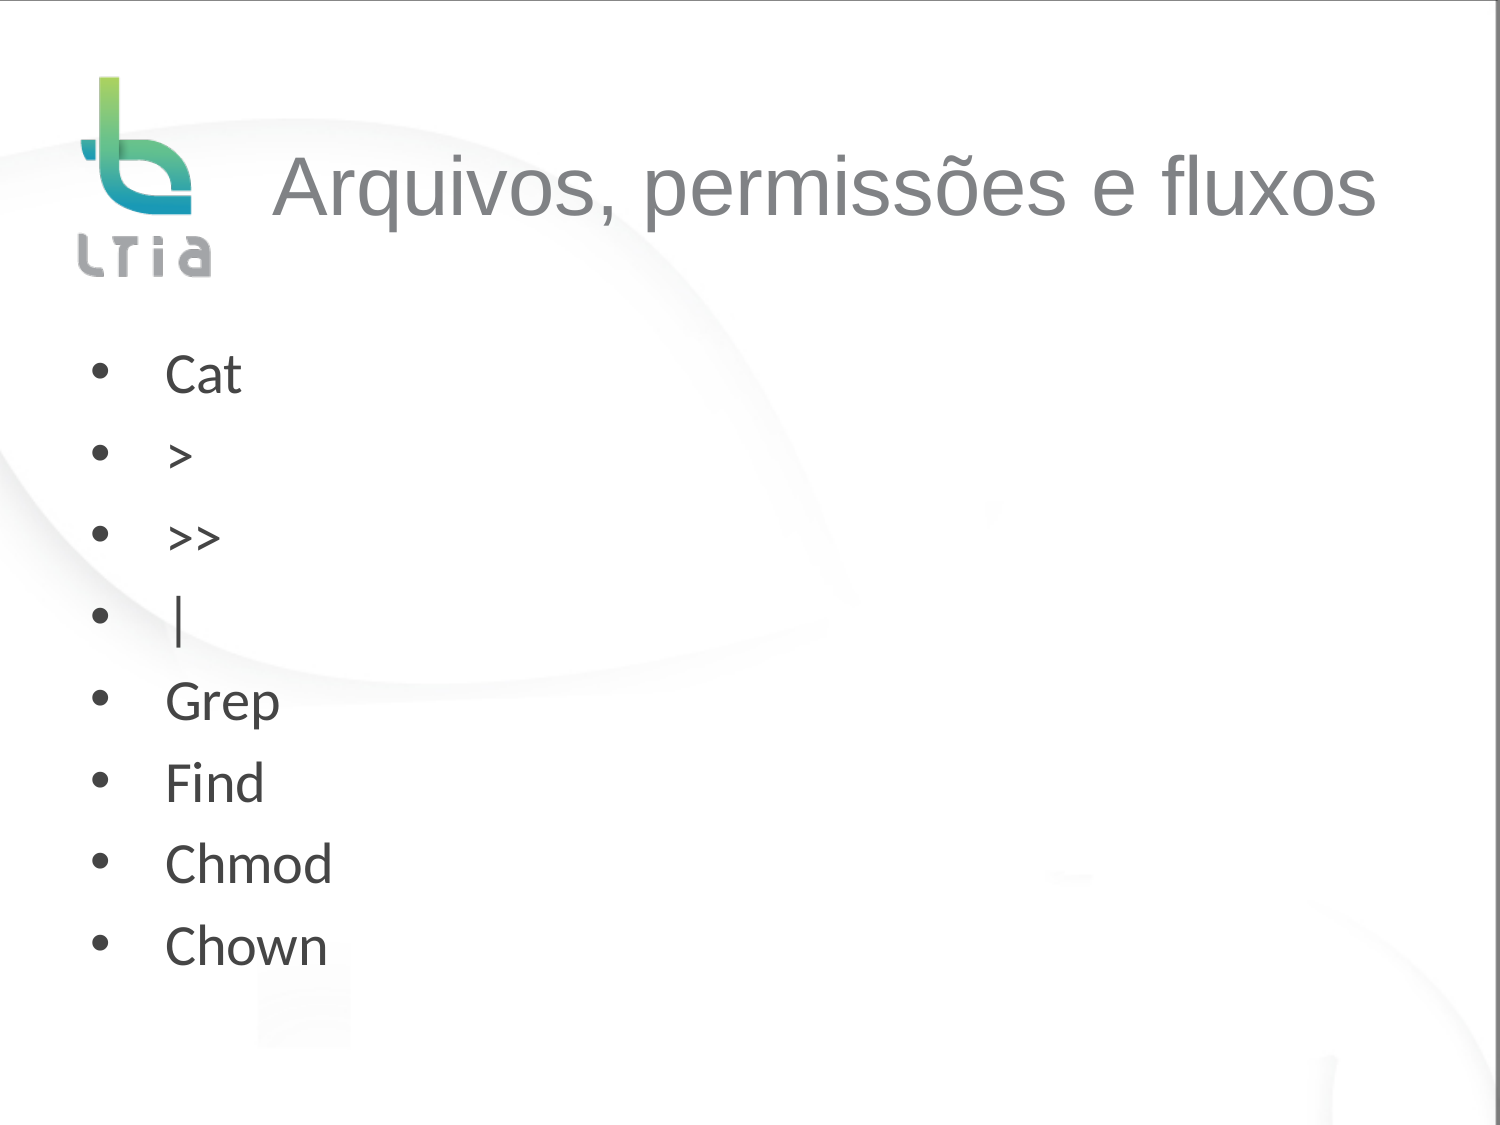

# Arquivos, permissões e fluxos
Cat
>
>>
|
Grep
Find
Chmod
Chown